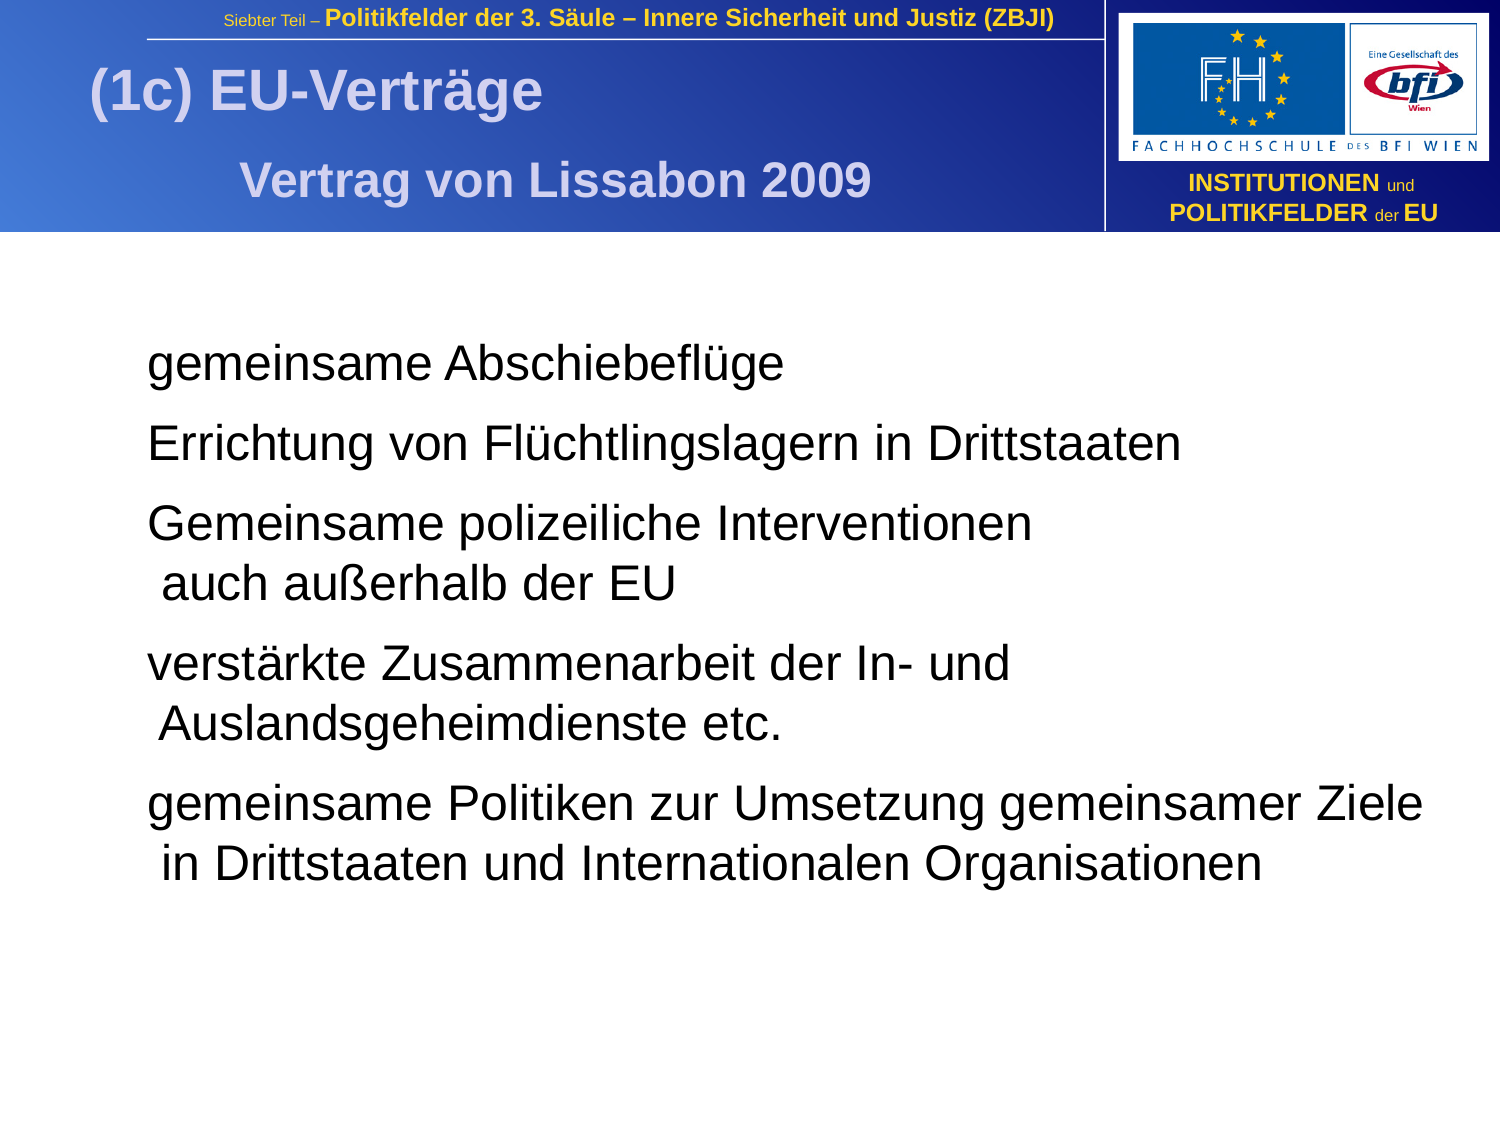

(1c) EU-Verträge
	Vertrag von Lissabon 2009
 gemeinsame Abschiebeflüge

 Errichtung von Flüchtlingslagern in Drittstaaten

 Gemeinsame polizeiliche Interventionen
  auch außerhalb der EU

 verstärkte Zusammenarbeit der In- und
  Auslandsgeheimdienste etc.

 gemeinsame Politiken zur Umsetzung gemeinsamer Ziele
  in Drittstaaten und Internationalen Organisationen